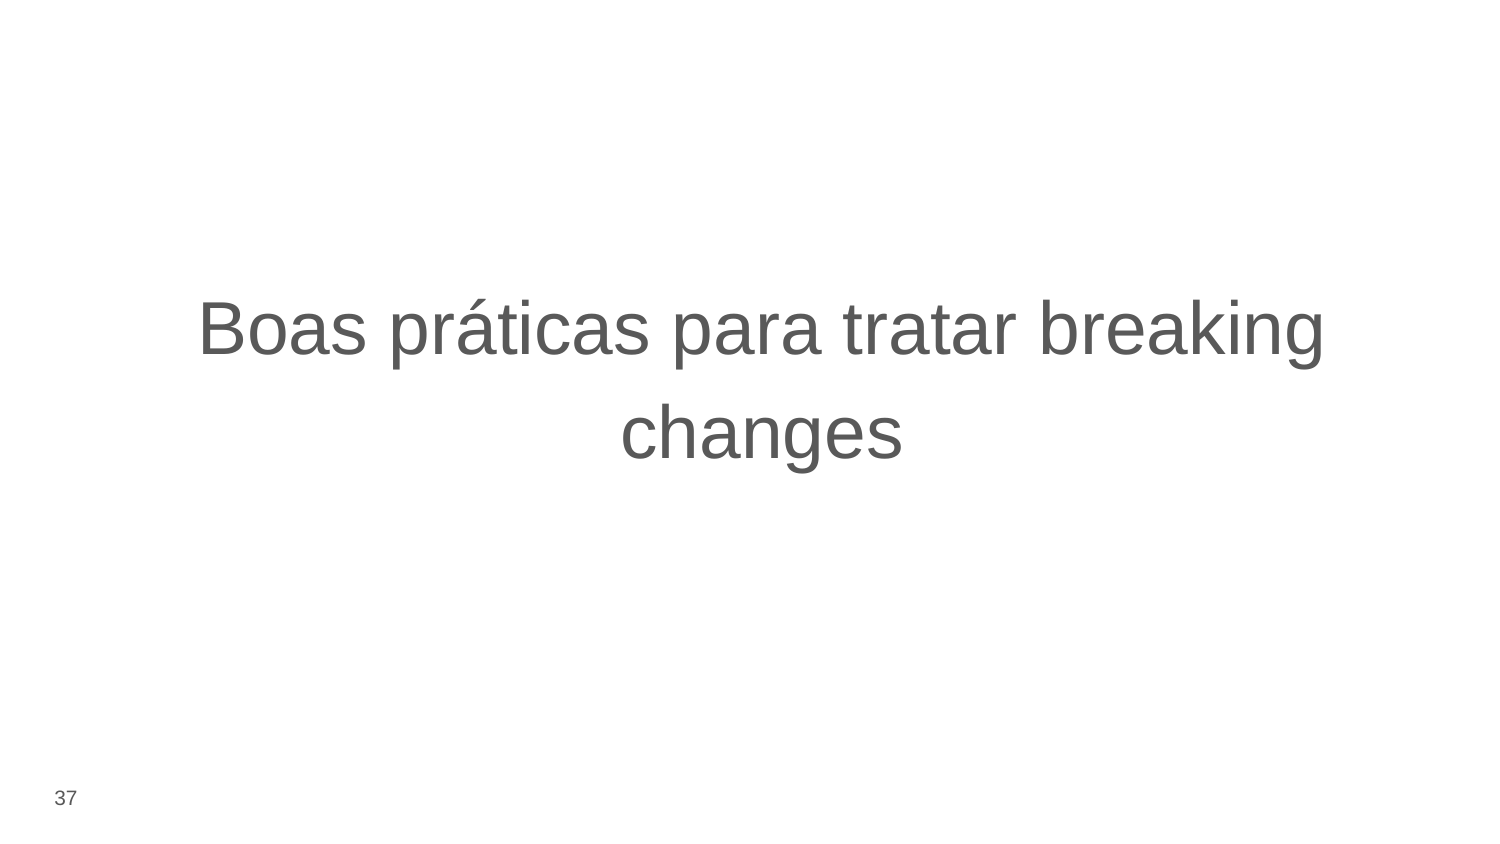

Boas práticas para tratar breaking changes
37